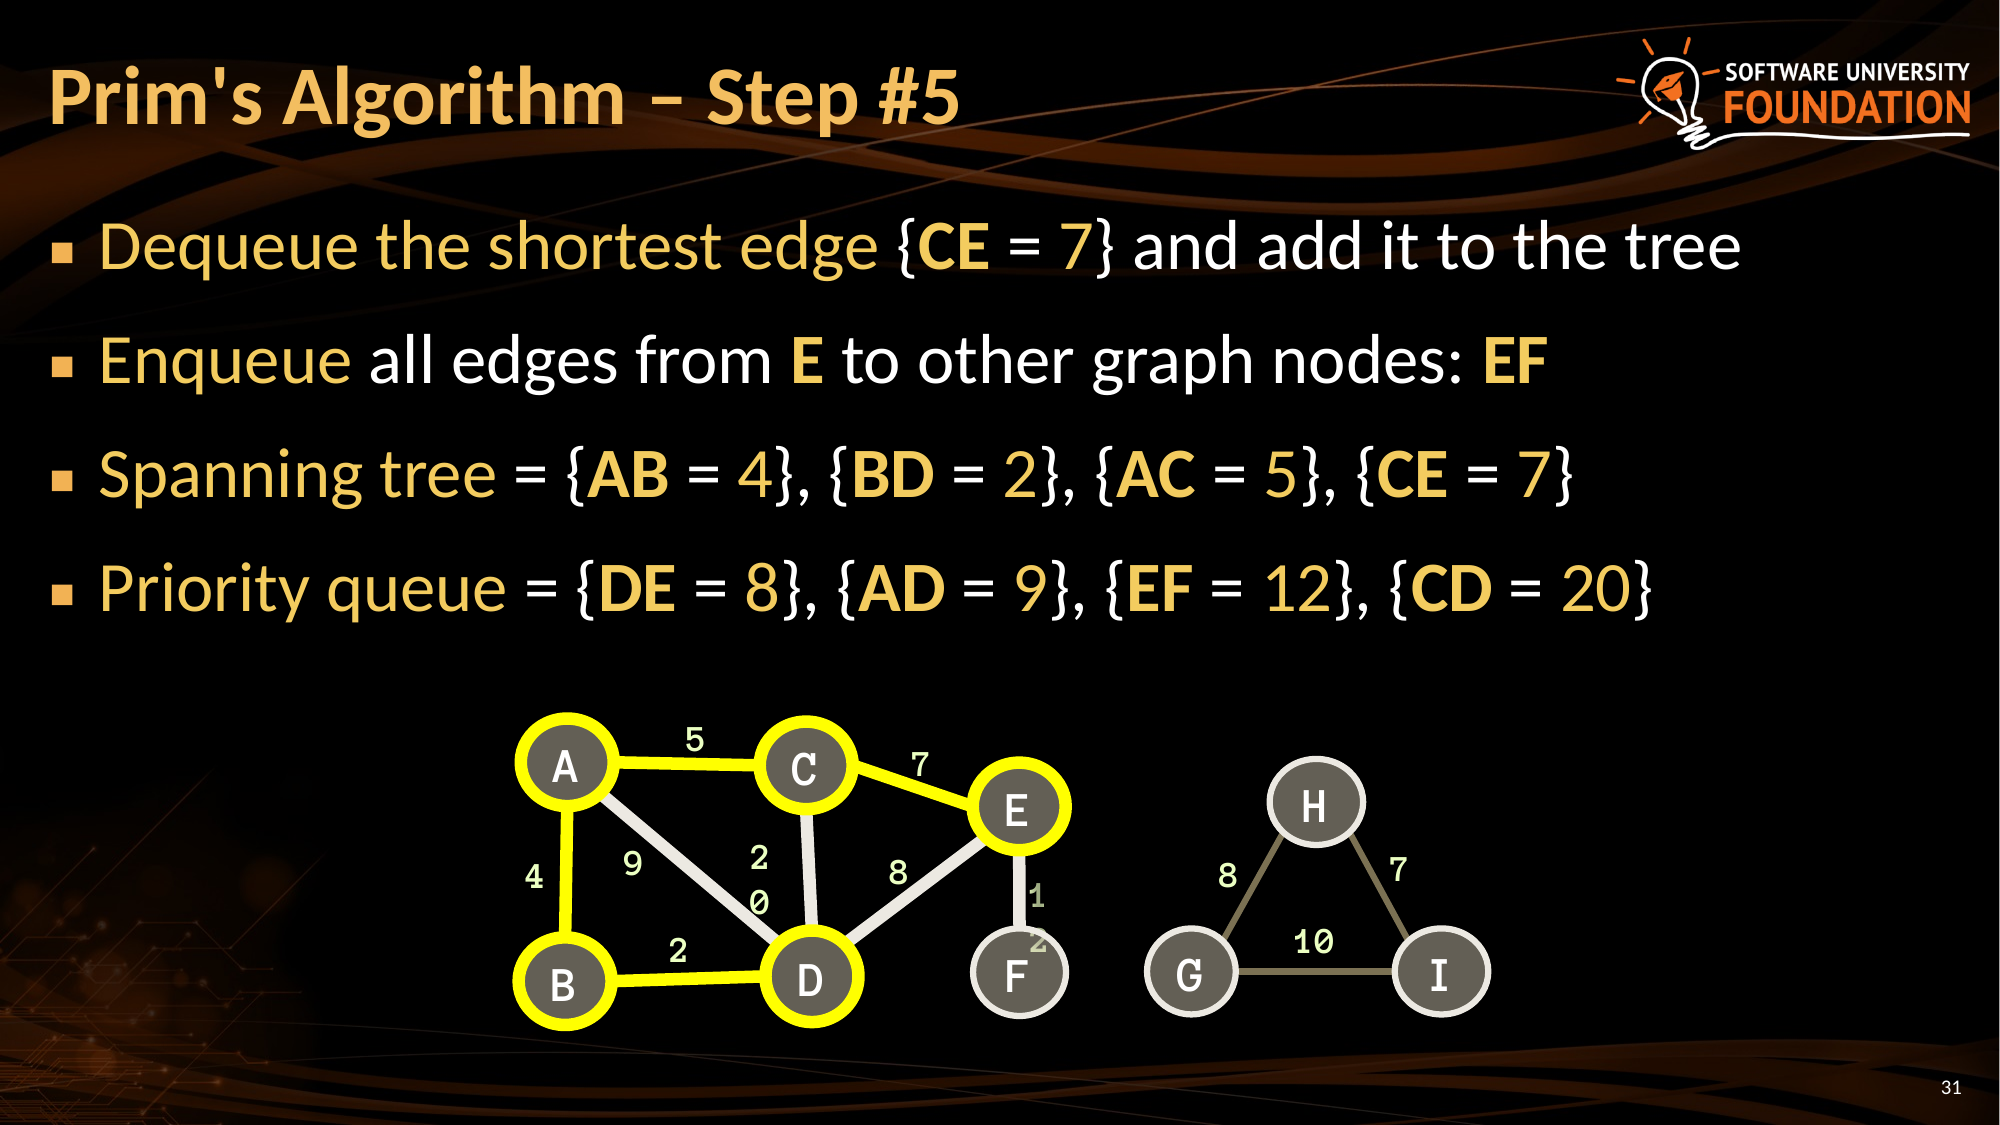

# Prim's Algorithm – Step #5
Dequeue the shortest edge {CE = 7} and add it to the tree
Enqueue all edges from E to other graph nodes: EF
Spanning tree = {AB = 4}, {BD = 2}, {AC = 5}, {CE = 7}
Priority queue = {DE = 8}, {AD = 9}, {EF = 12}, {CD = 20}

5
A
C
7
H
E
20
9
7
8
8
4
12
10
2
G
F
I
D
B
31